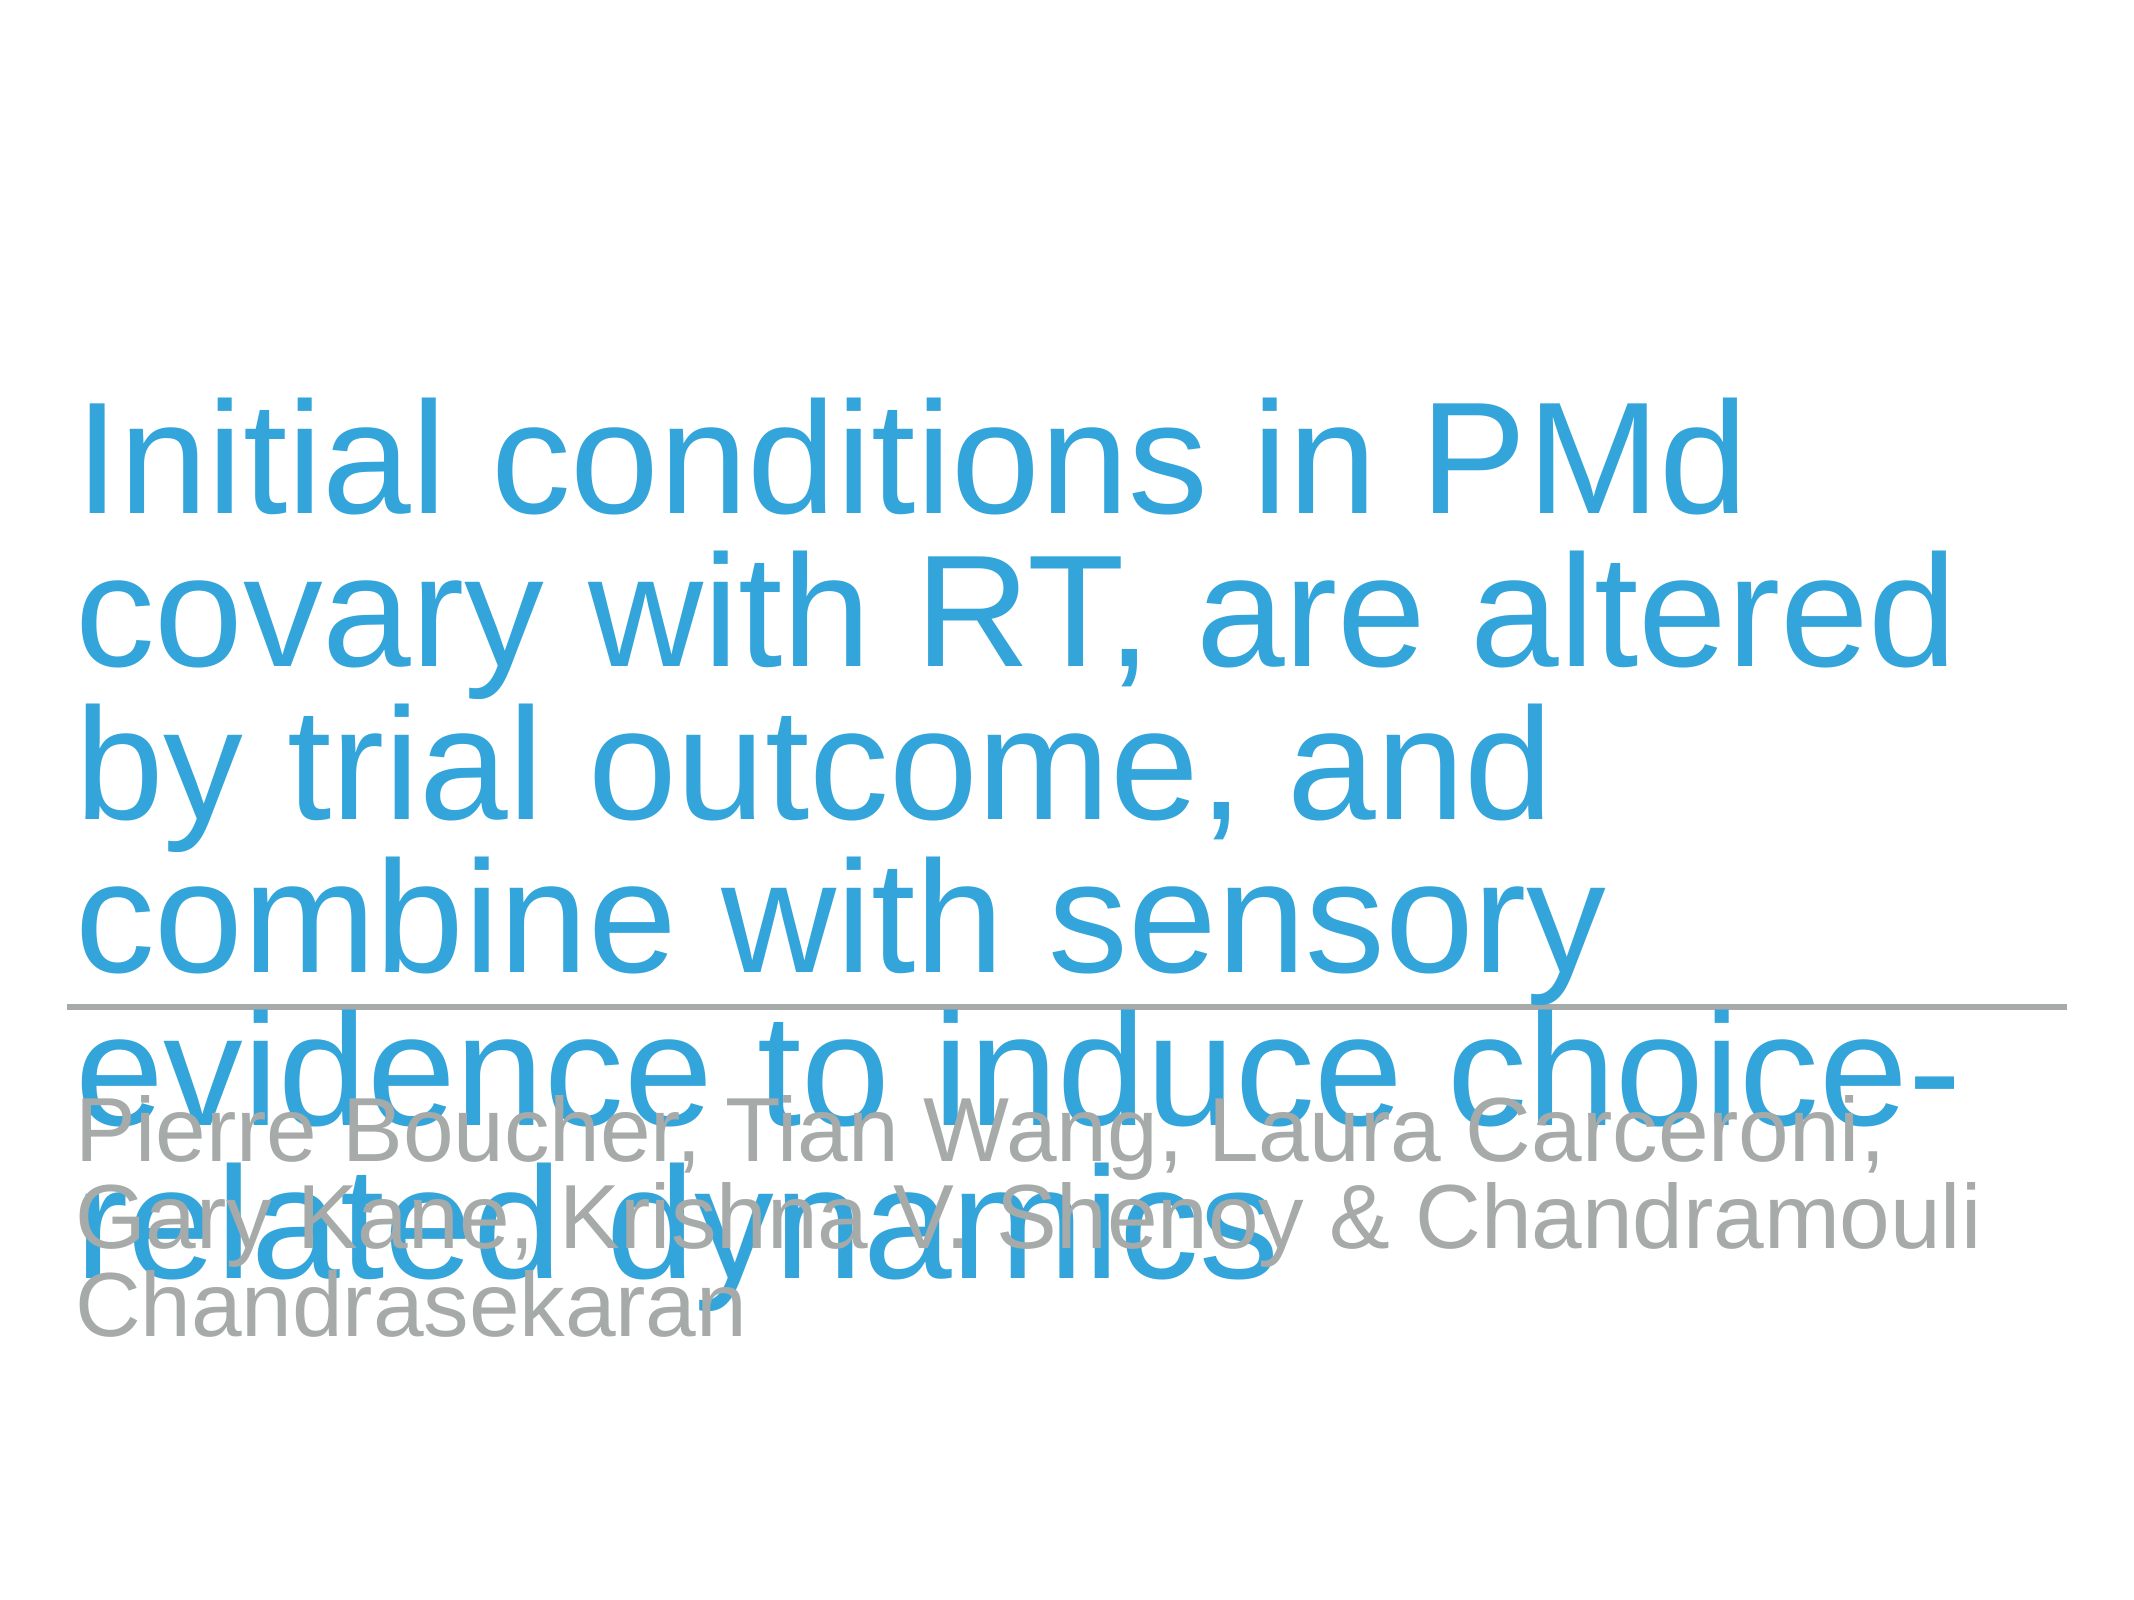

1
# Initial conditions in PMd covary with RT, are altered by trial outcome, and combine with sensory evidence to induce choice-related dynamics
Pierre Boucher, Tian Wang, Laura Carceroni, Gary Kane, Krishna V. Shenoy & Chandramouli Chandrasekaran